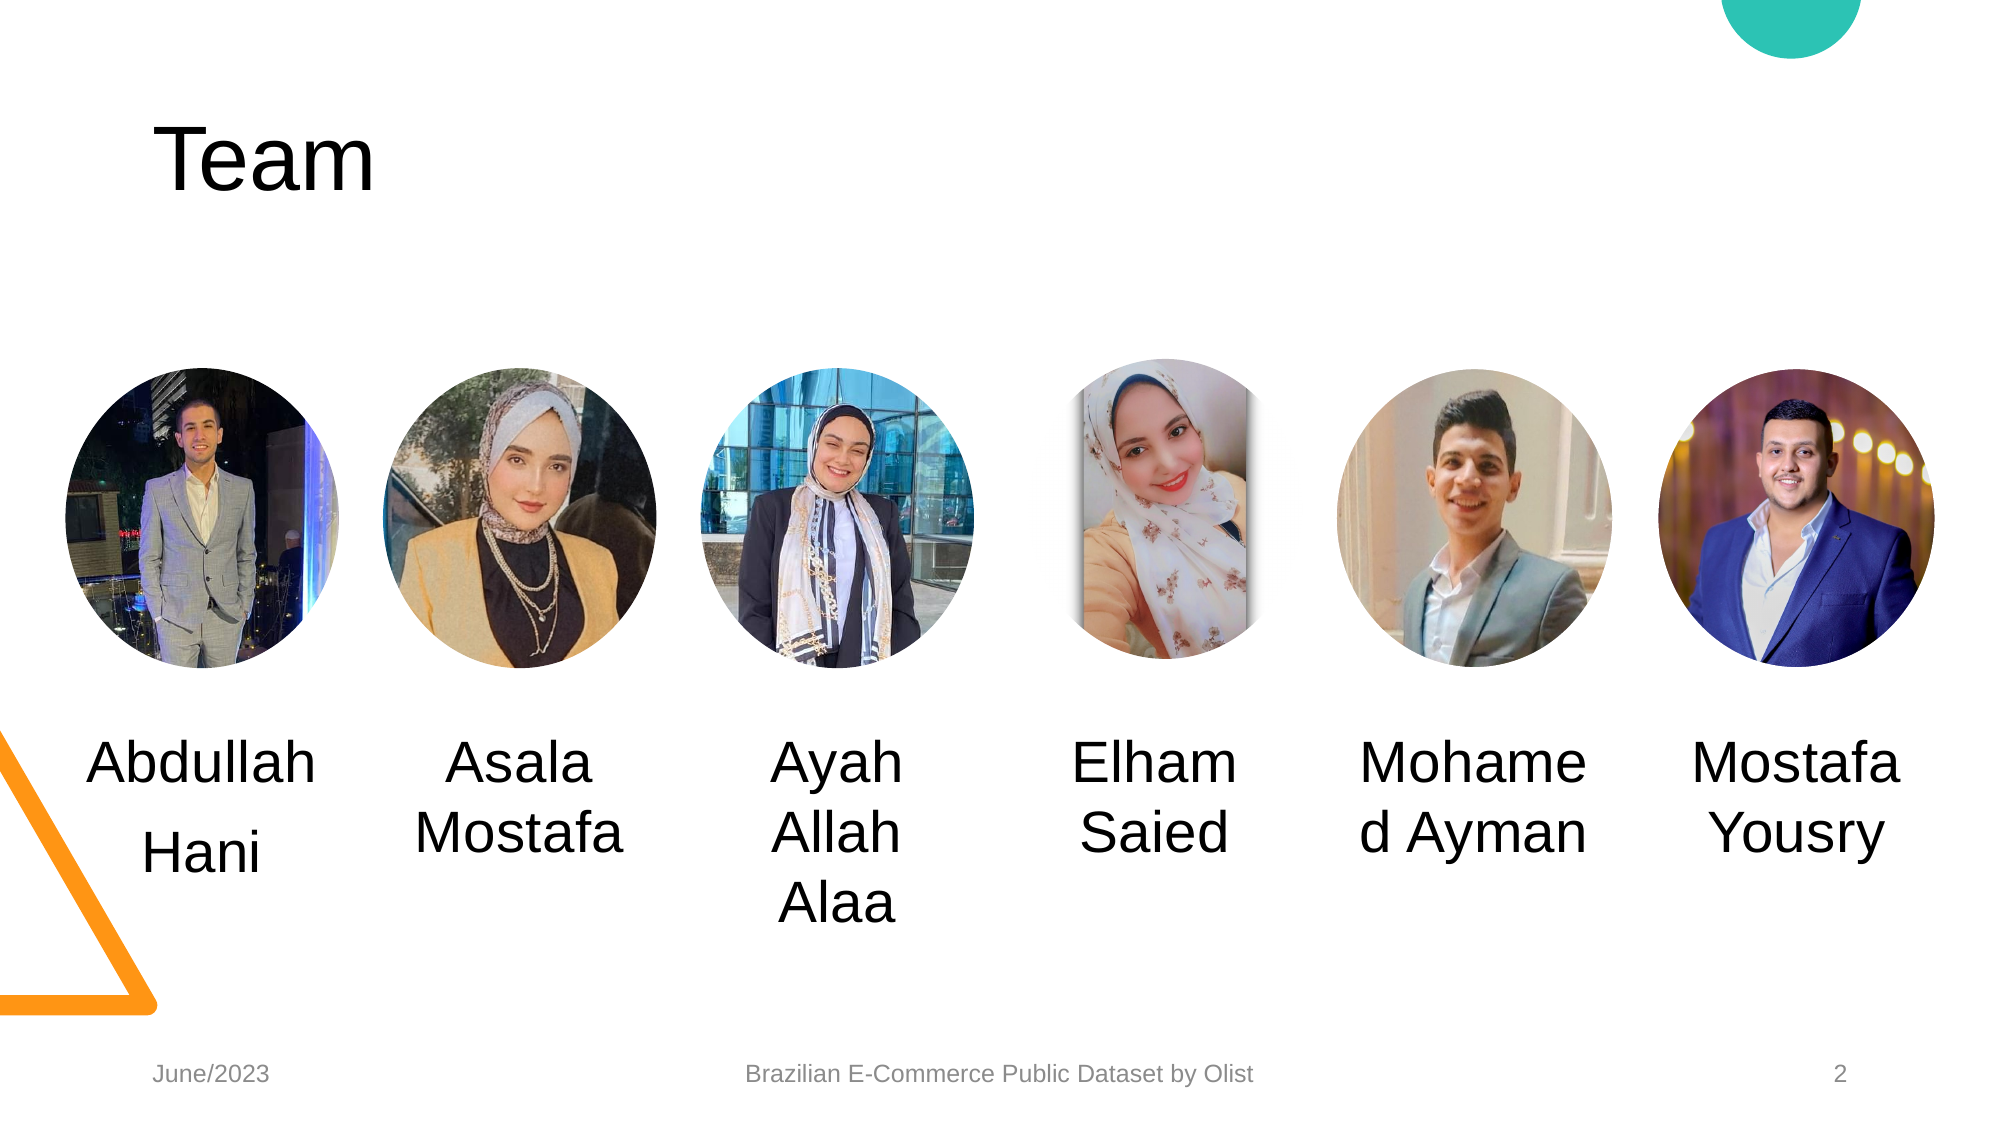

# Team
Abdullah
Hani
Asala Mostafa
Ayah Allah Alaa
Elham Saied
Mohamed Ayman
Mostafa Yousry
June/2023
Brazilian E-Commerce Public Dataset by Olist
2